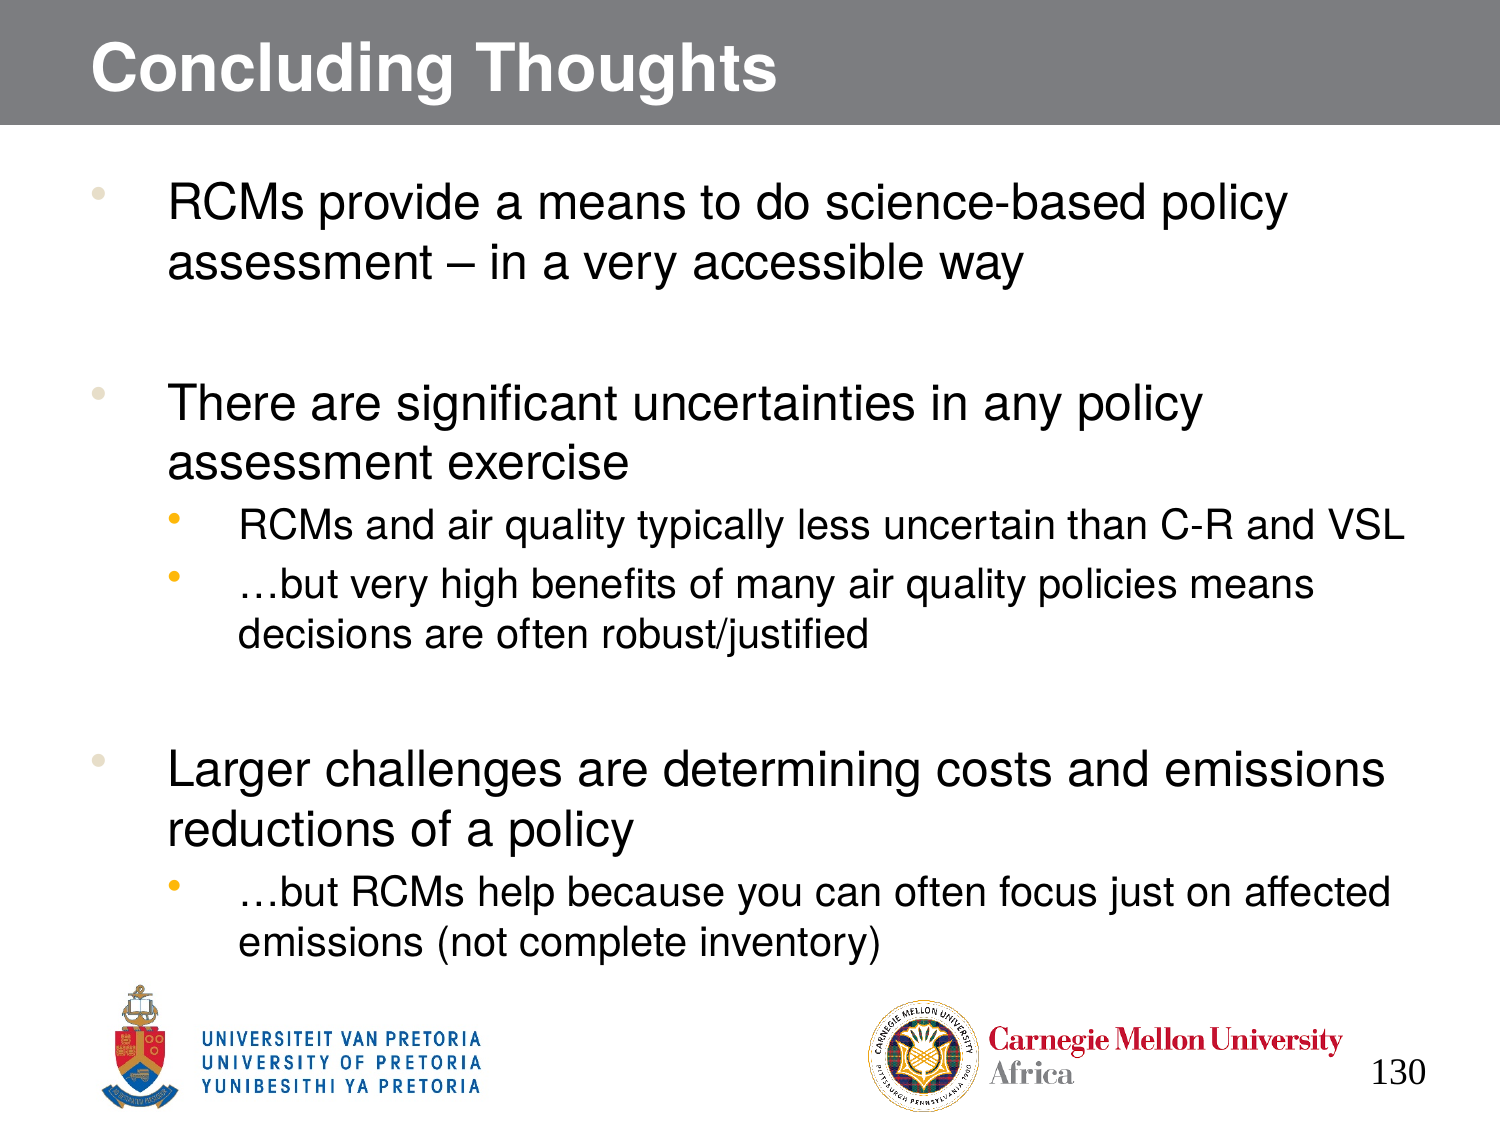

# Concluding Thoughts
RCMs provide a means to do science-based policy assessment – in a very accessible way

There are significant uncertainties in any policy assessment exercise
RCMs and air quality typically less uncertain than C-R and VSL
…but very high benefits of many air quality policies means decisions are often robust/justified

Larger challenges are determining costs and emissions reductions of a policy
…but RCMs help because you can often focus just on affected emissions (not complete inventory)